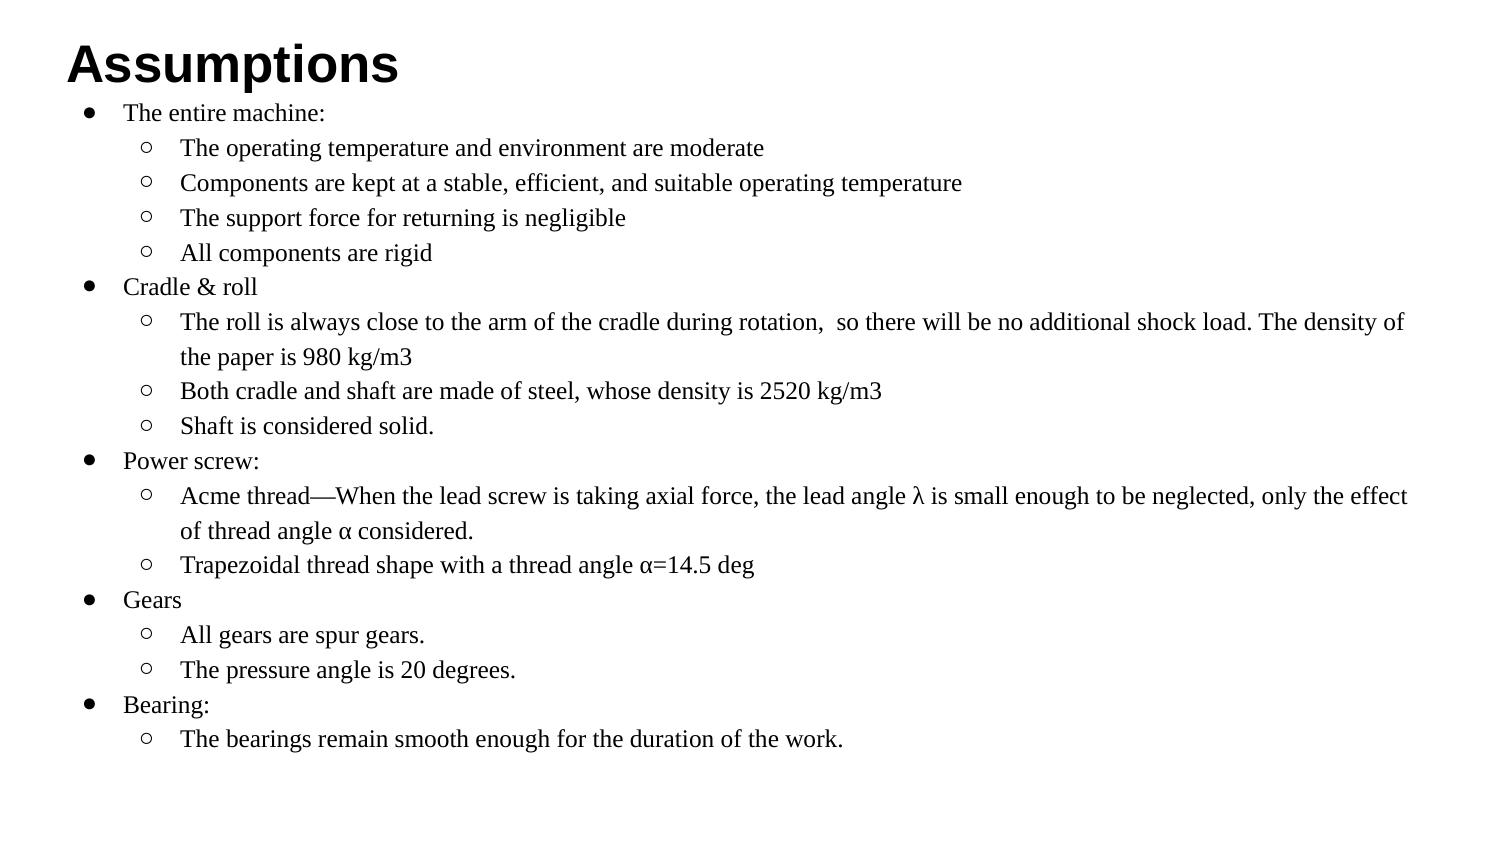

# Assumptions

The entire machine:
The operating temperature and environment are moderate
Components are kept at a stable, efficient, and suitable operating temperature
The support force for returning is negligible
All components are rigid
Cradle & roll
The roll is always close to the arm of the cradle during rotation,  so there will be no additional shock load. The density of the paper is 980 kg/m3
Both cradle and shaft are made of steel, whose density is 2520 kg/m3
Shaft is considered solid.
Power screw:
Acme thread—When the lead screw is taking axial force, the lead angle λ is small enough to be neglected, only the effect of thread angle α considered.
Trapezoidal thread shape with a thread angle α=14.5 deg
Gears
All gears are spur gears.
The pressure angle is 20 degrees.
Bearing:
The bearings remain smooth enough for the duration of the work.